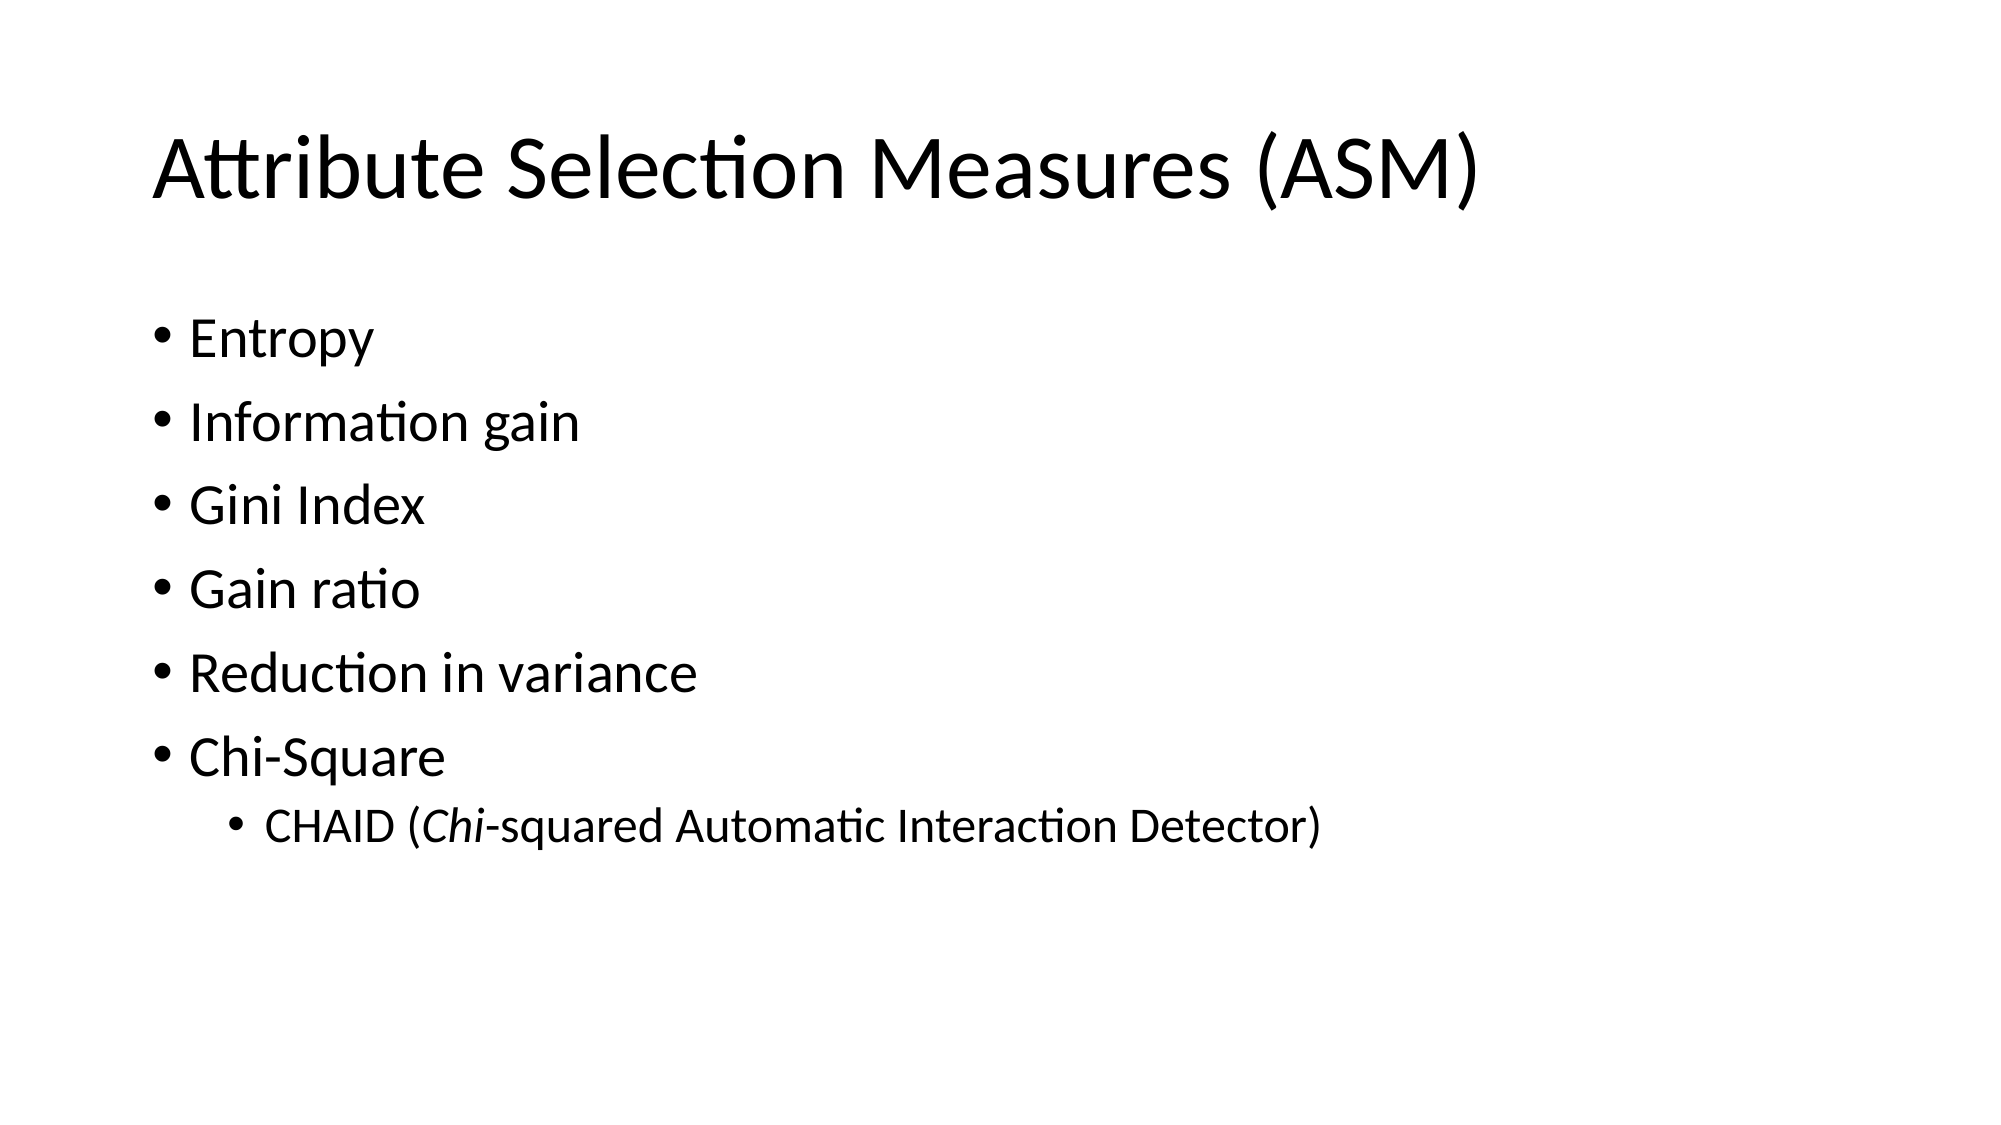

# Attribute Selection Measures (ASM)
Entropy
Information gain
Gini Index
Gain ratio
Reduction in variance
Chi-Square
CHAID (Chi-squared Automatic Interaction Detector)